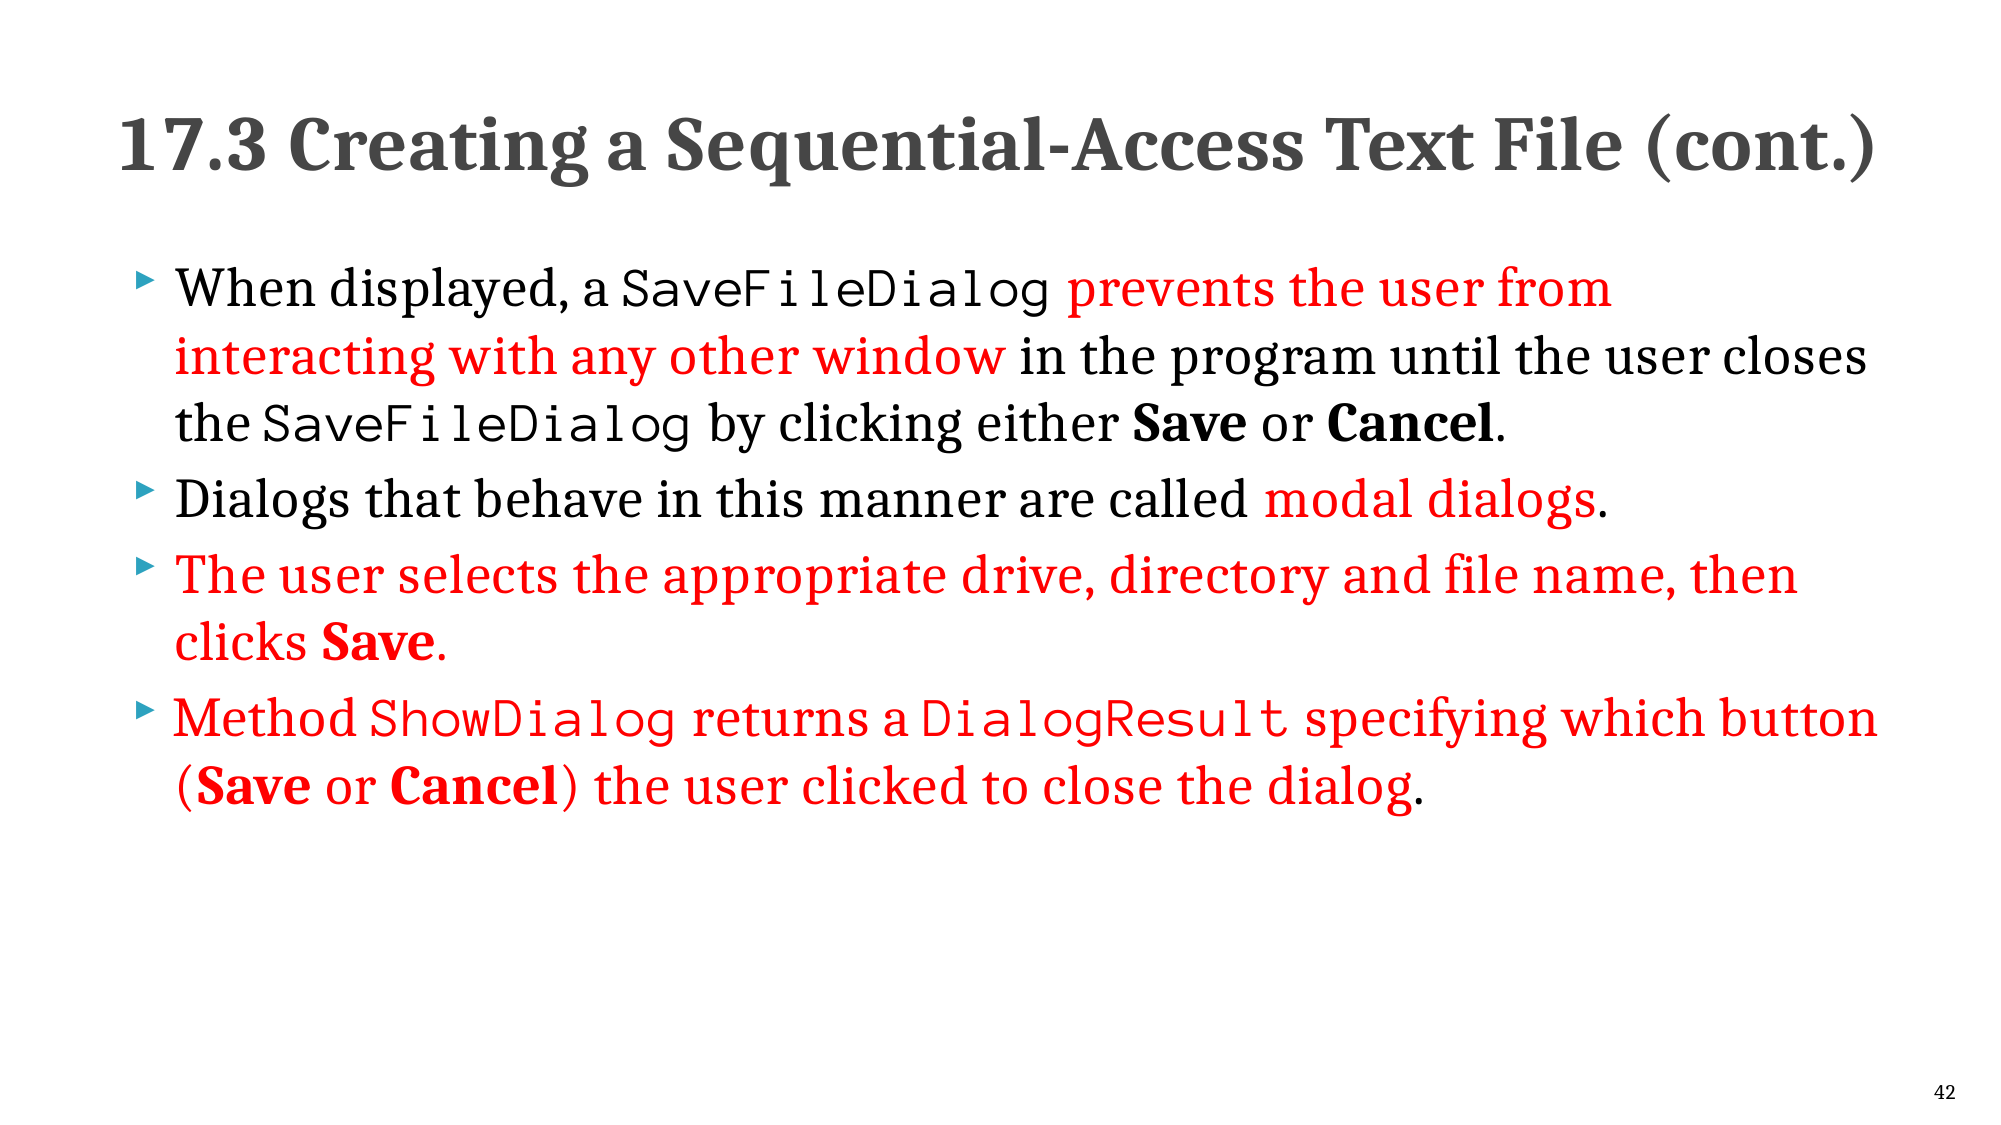

# 17.3 Creating a Sequential-Access Text File (cont.)
When displayed, a SaveFileDialog prevents the user from interacting with any other window in the program until the user closes the SaveFileDialog by clicking either Save or Cancel.
Dialogs that behave in this manner are called modal dialogs.
The user selects the appropriate drive, directory and file name, then clicks Save.
Method ShowDialog returns a DialogResult specifying which button (Save or Cancel) the user clicked to close the dialog.
42